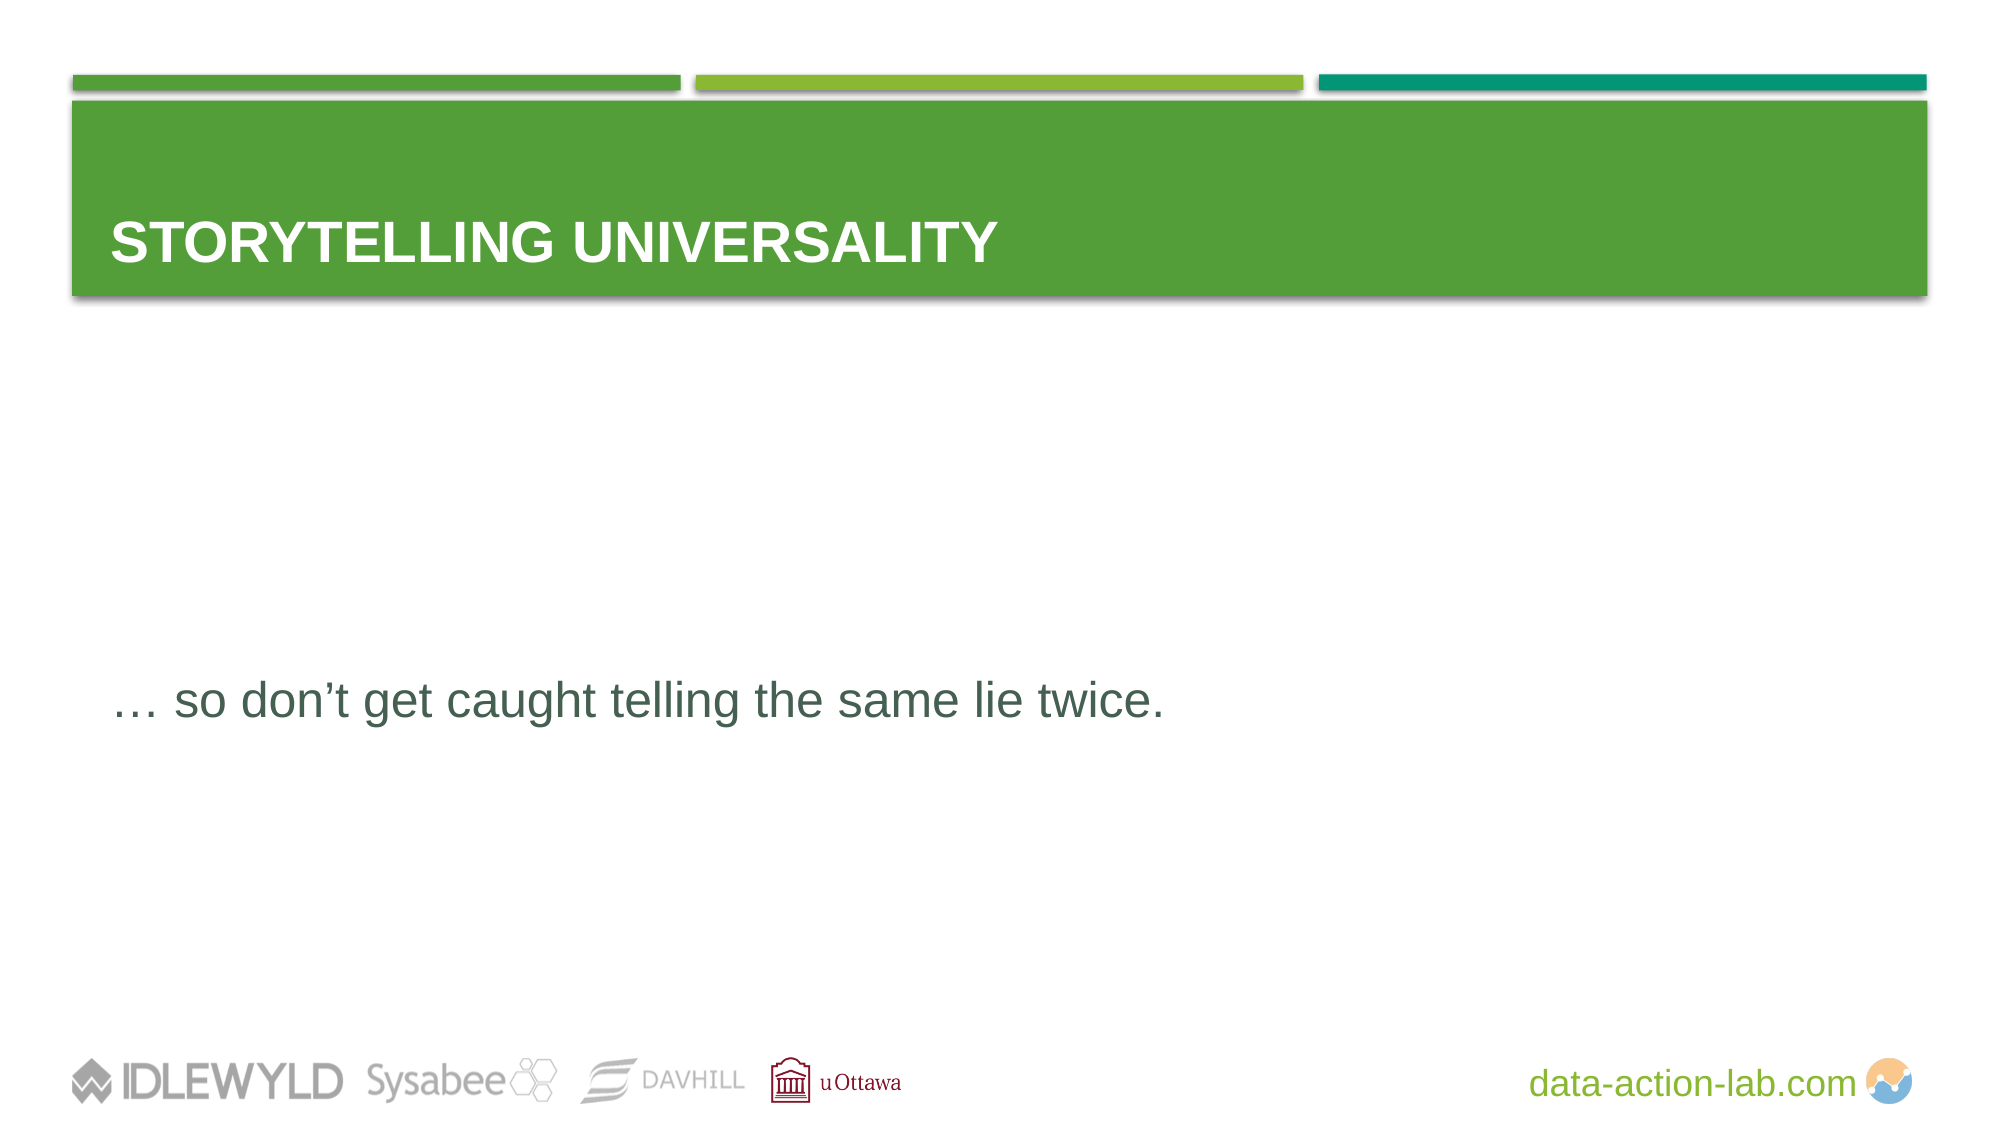

# STORYTELLING UNIVERSALITY
… so don’t get caught telling the same lie twice.